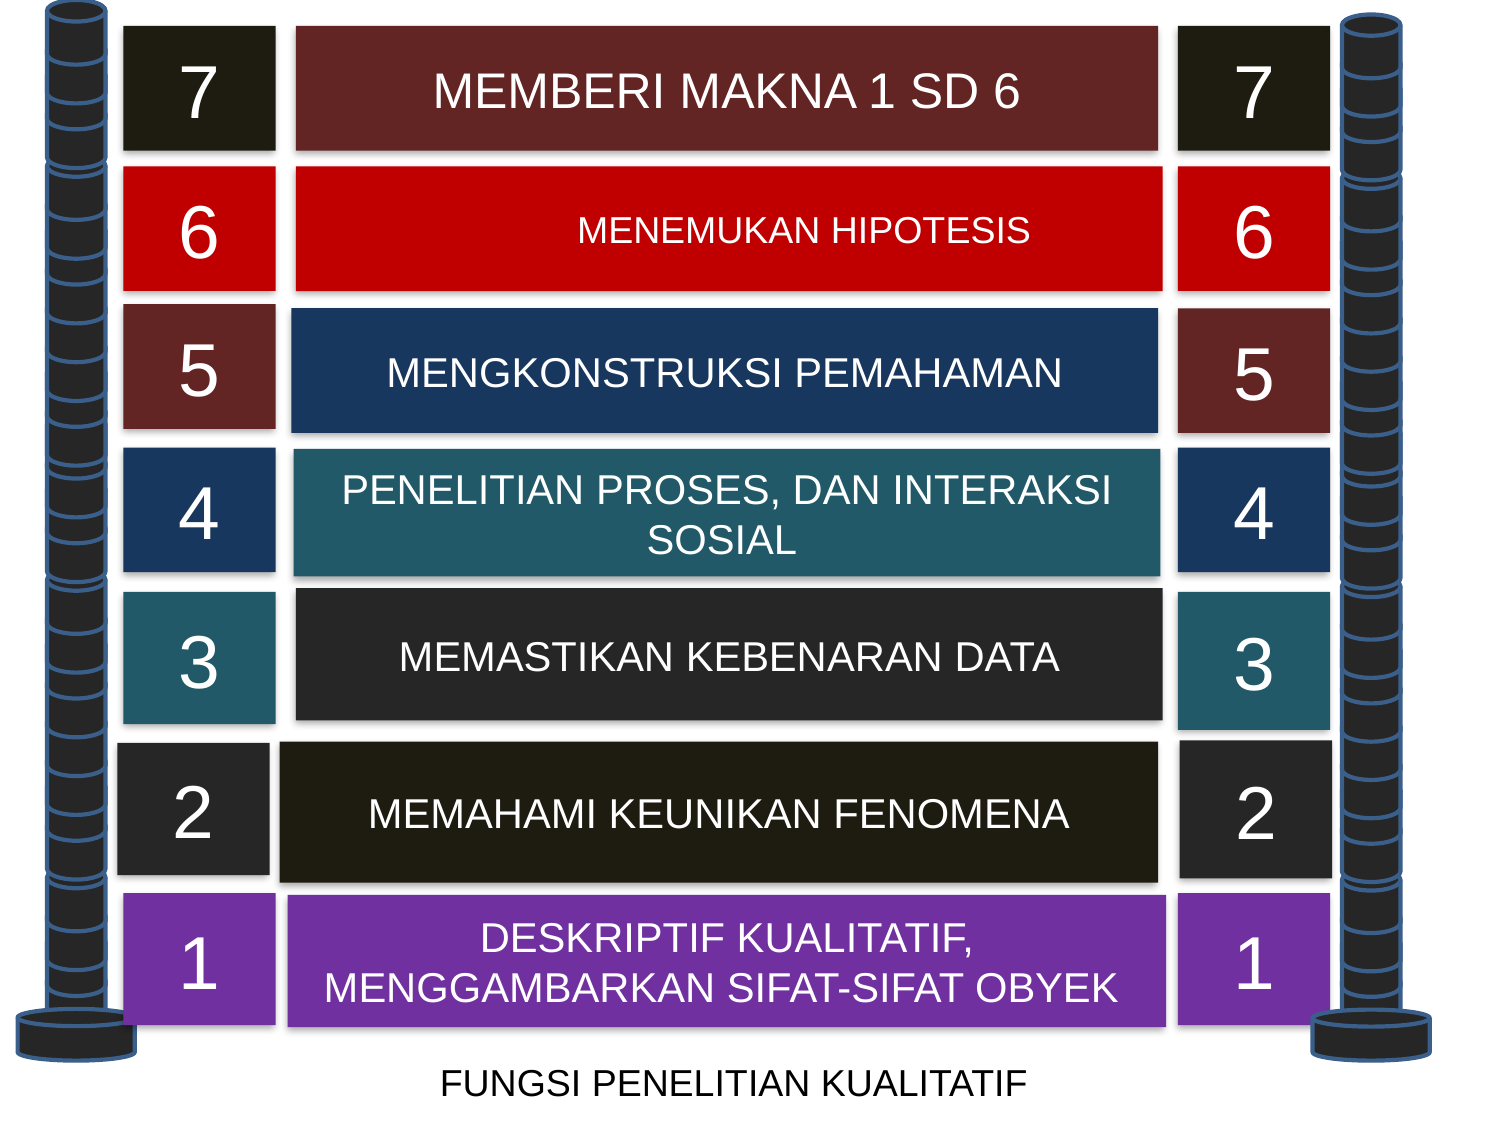

7
MEMBERI MAKNA 1 SD 6
7
6
	MENEMUKAN HIPOTESIS
6
5
MENGKONSTRUKSI PEMAHAMAN
5
4
4
PENELITIAN PROSES, DAN INTERAKSI SOSIAL
MEMASTIKAN KEBENARAN DATA
3
3
2
MEMAHAMI KEUNIKAN FENOMENA
2
1
1
DESKRIPTIF KUALITATIF, MENGGAMBARKAN SIFAT-SIFAT OBYEK
FUNGSI PENELITIAN KUALITATIF